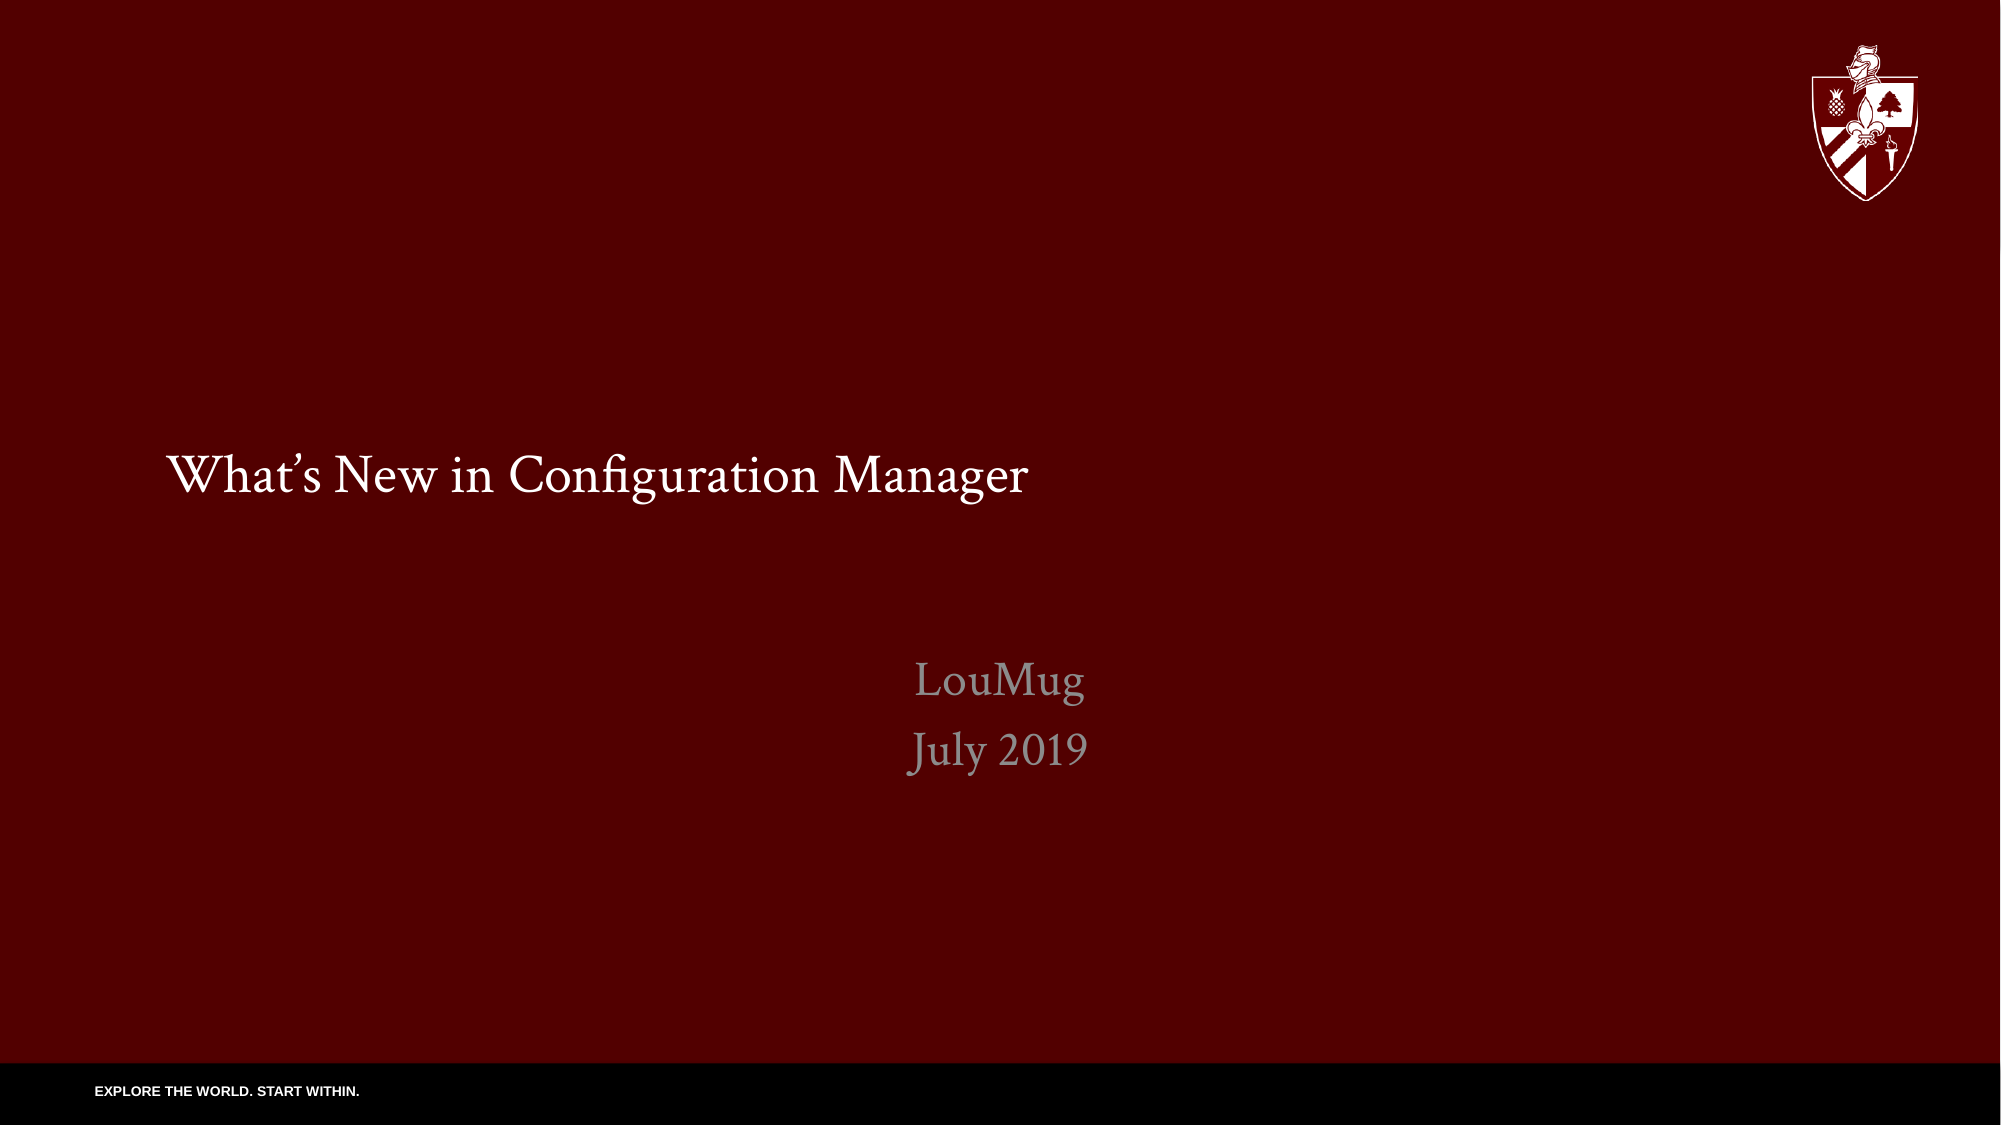

# What’s New in Configuration Manager
LouMug
July 2019